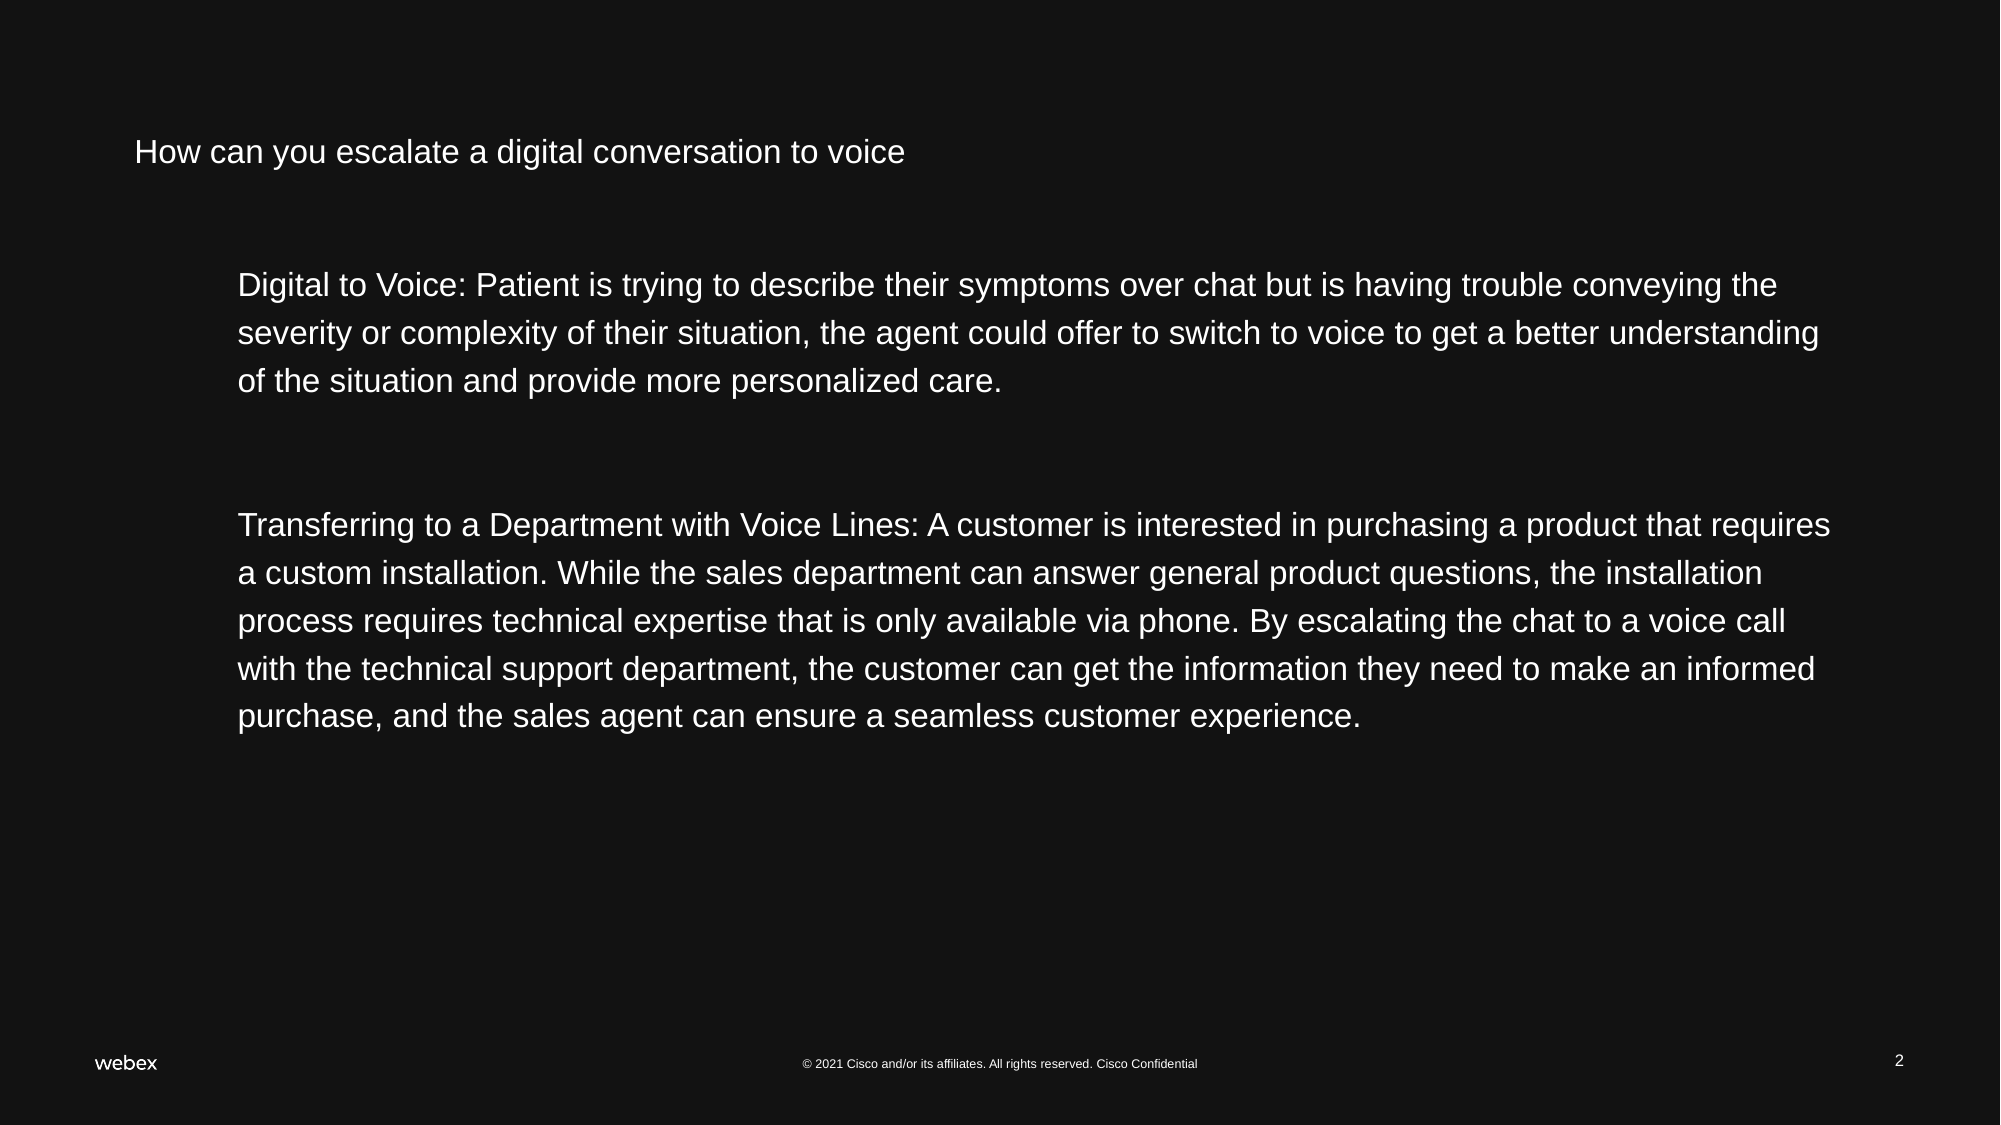

How can you escalate a digital conversation to voice
Digital to Voice: Patient is trying to describe their symptoms over chat but is having trouble conveying the severity or complexity of their situation, the agent could offer to switch to voice to get a better understanding of the situation and provide more personalized care.

Transferring to a Department with Voice Lines: A customer is interested in purchasing a product that requires a custom installation. While the sales department can answer general product questions, the installation process requires technical expertise that is only available via phone. By escalating the chat to a voice call with the technical support department, the customer can get the information they need to make an informed purchase, and the sales agent can ensure a seamless customer experience.
2